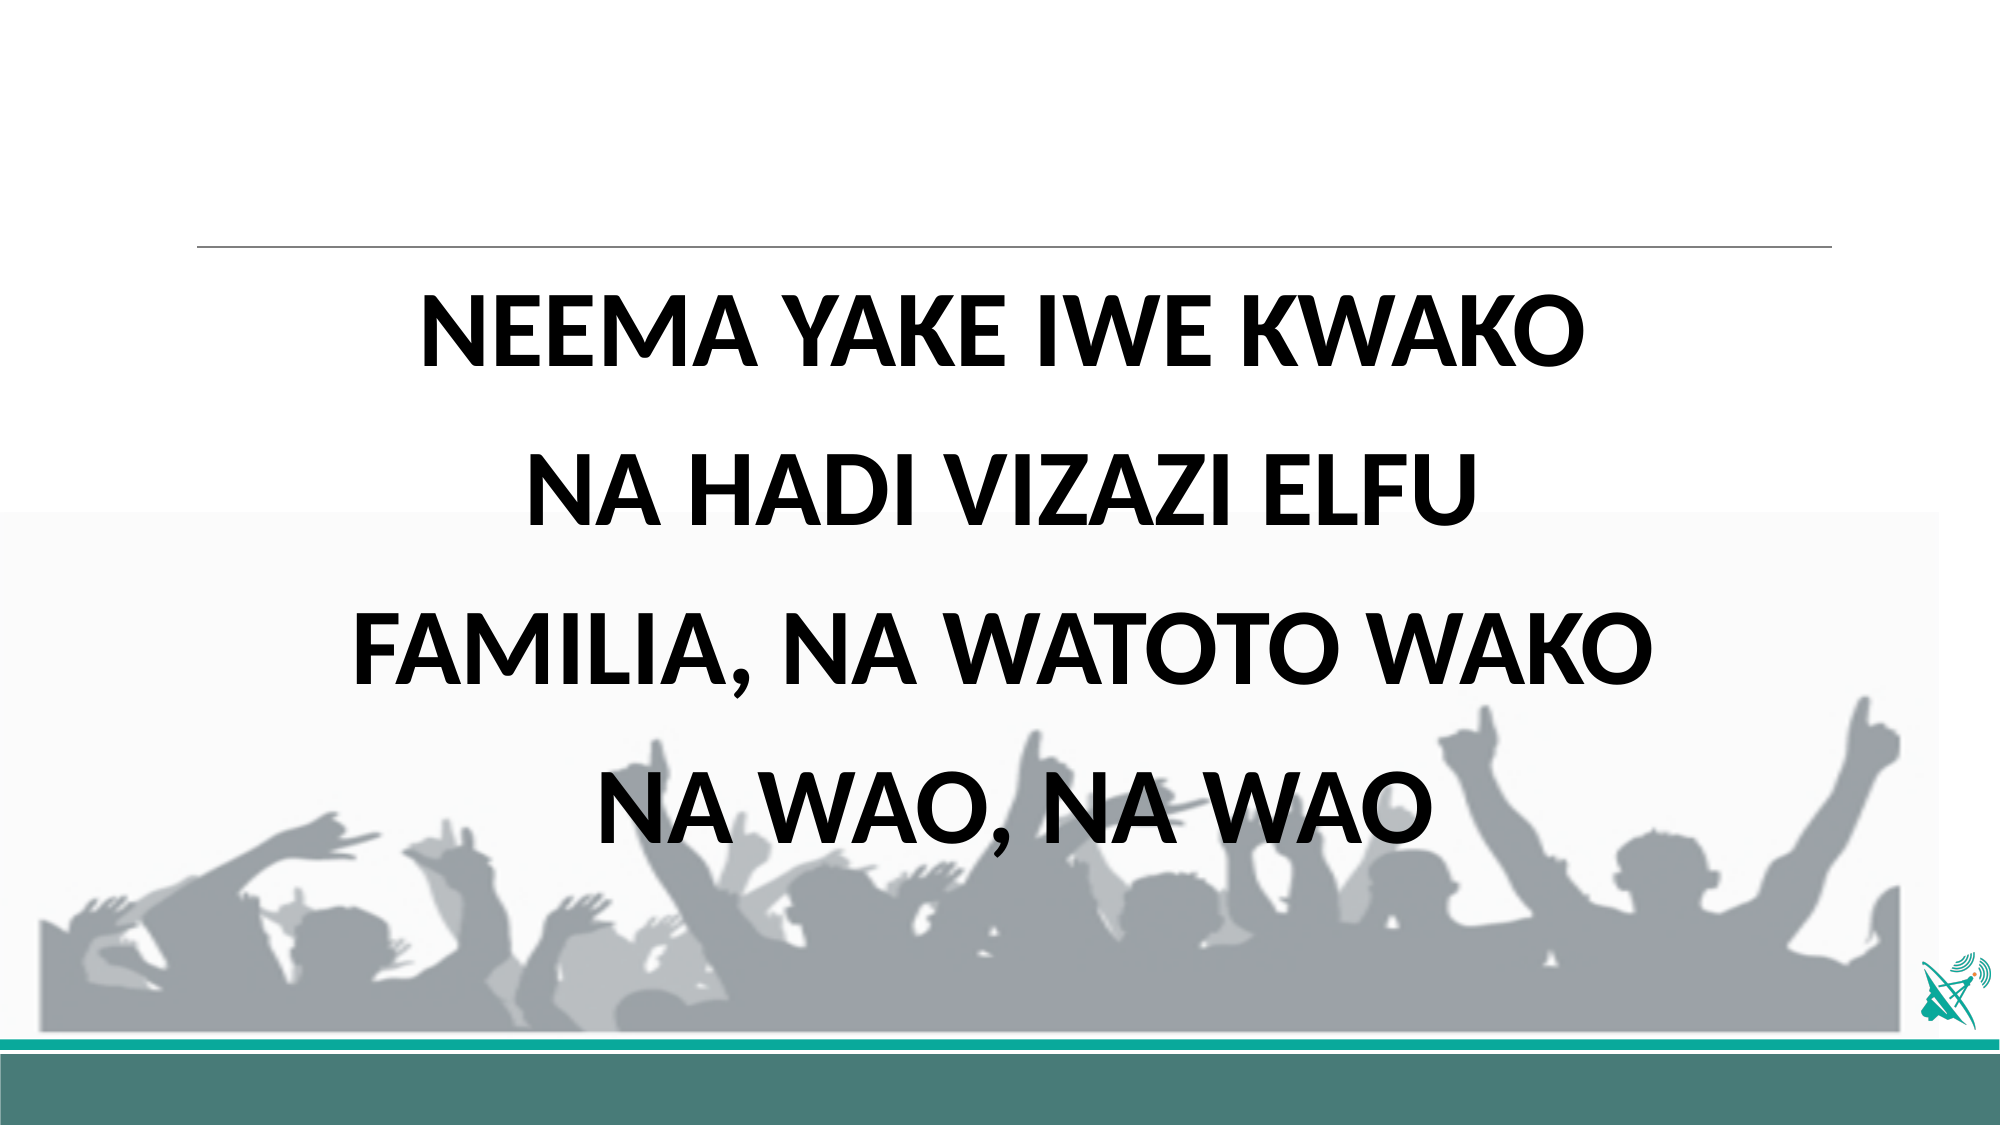

NEEMA YAKE IWE KWAKO
NA HADI VIZAZI ELFU
FAMILIA, NA WATOTO WAKO
NA WAO, NA WAO